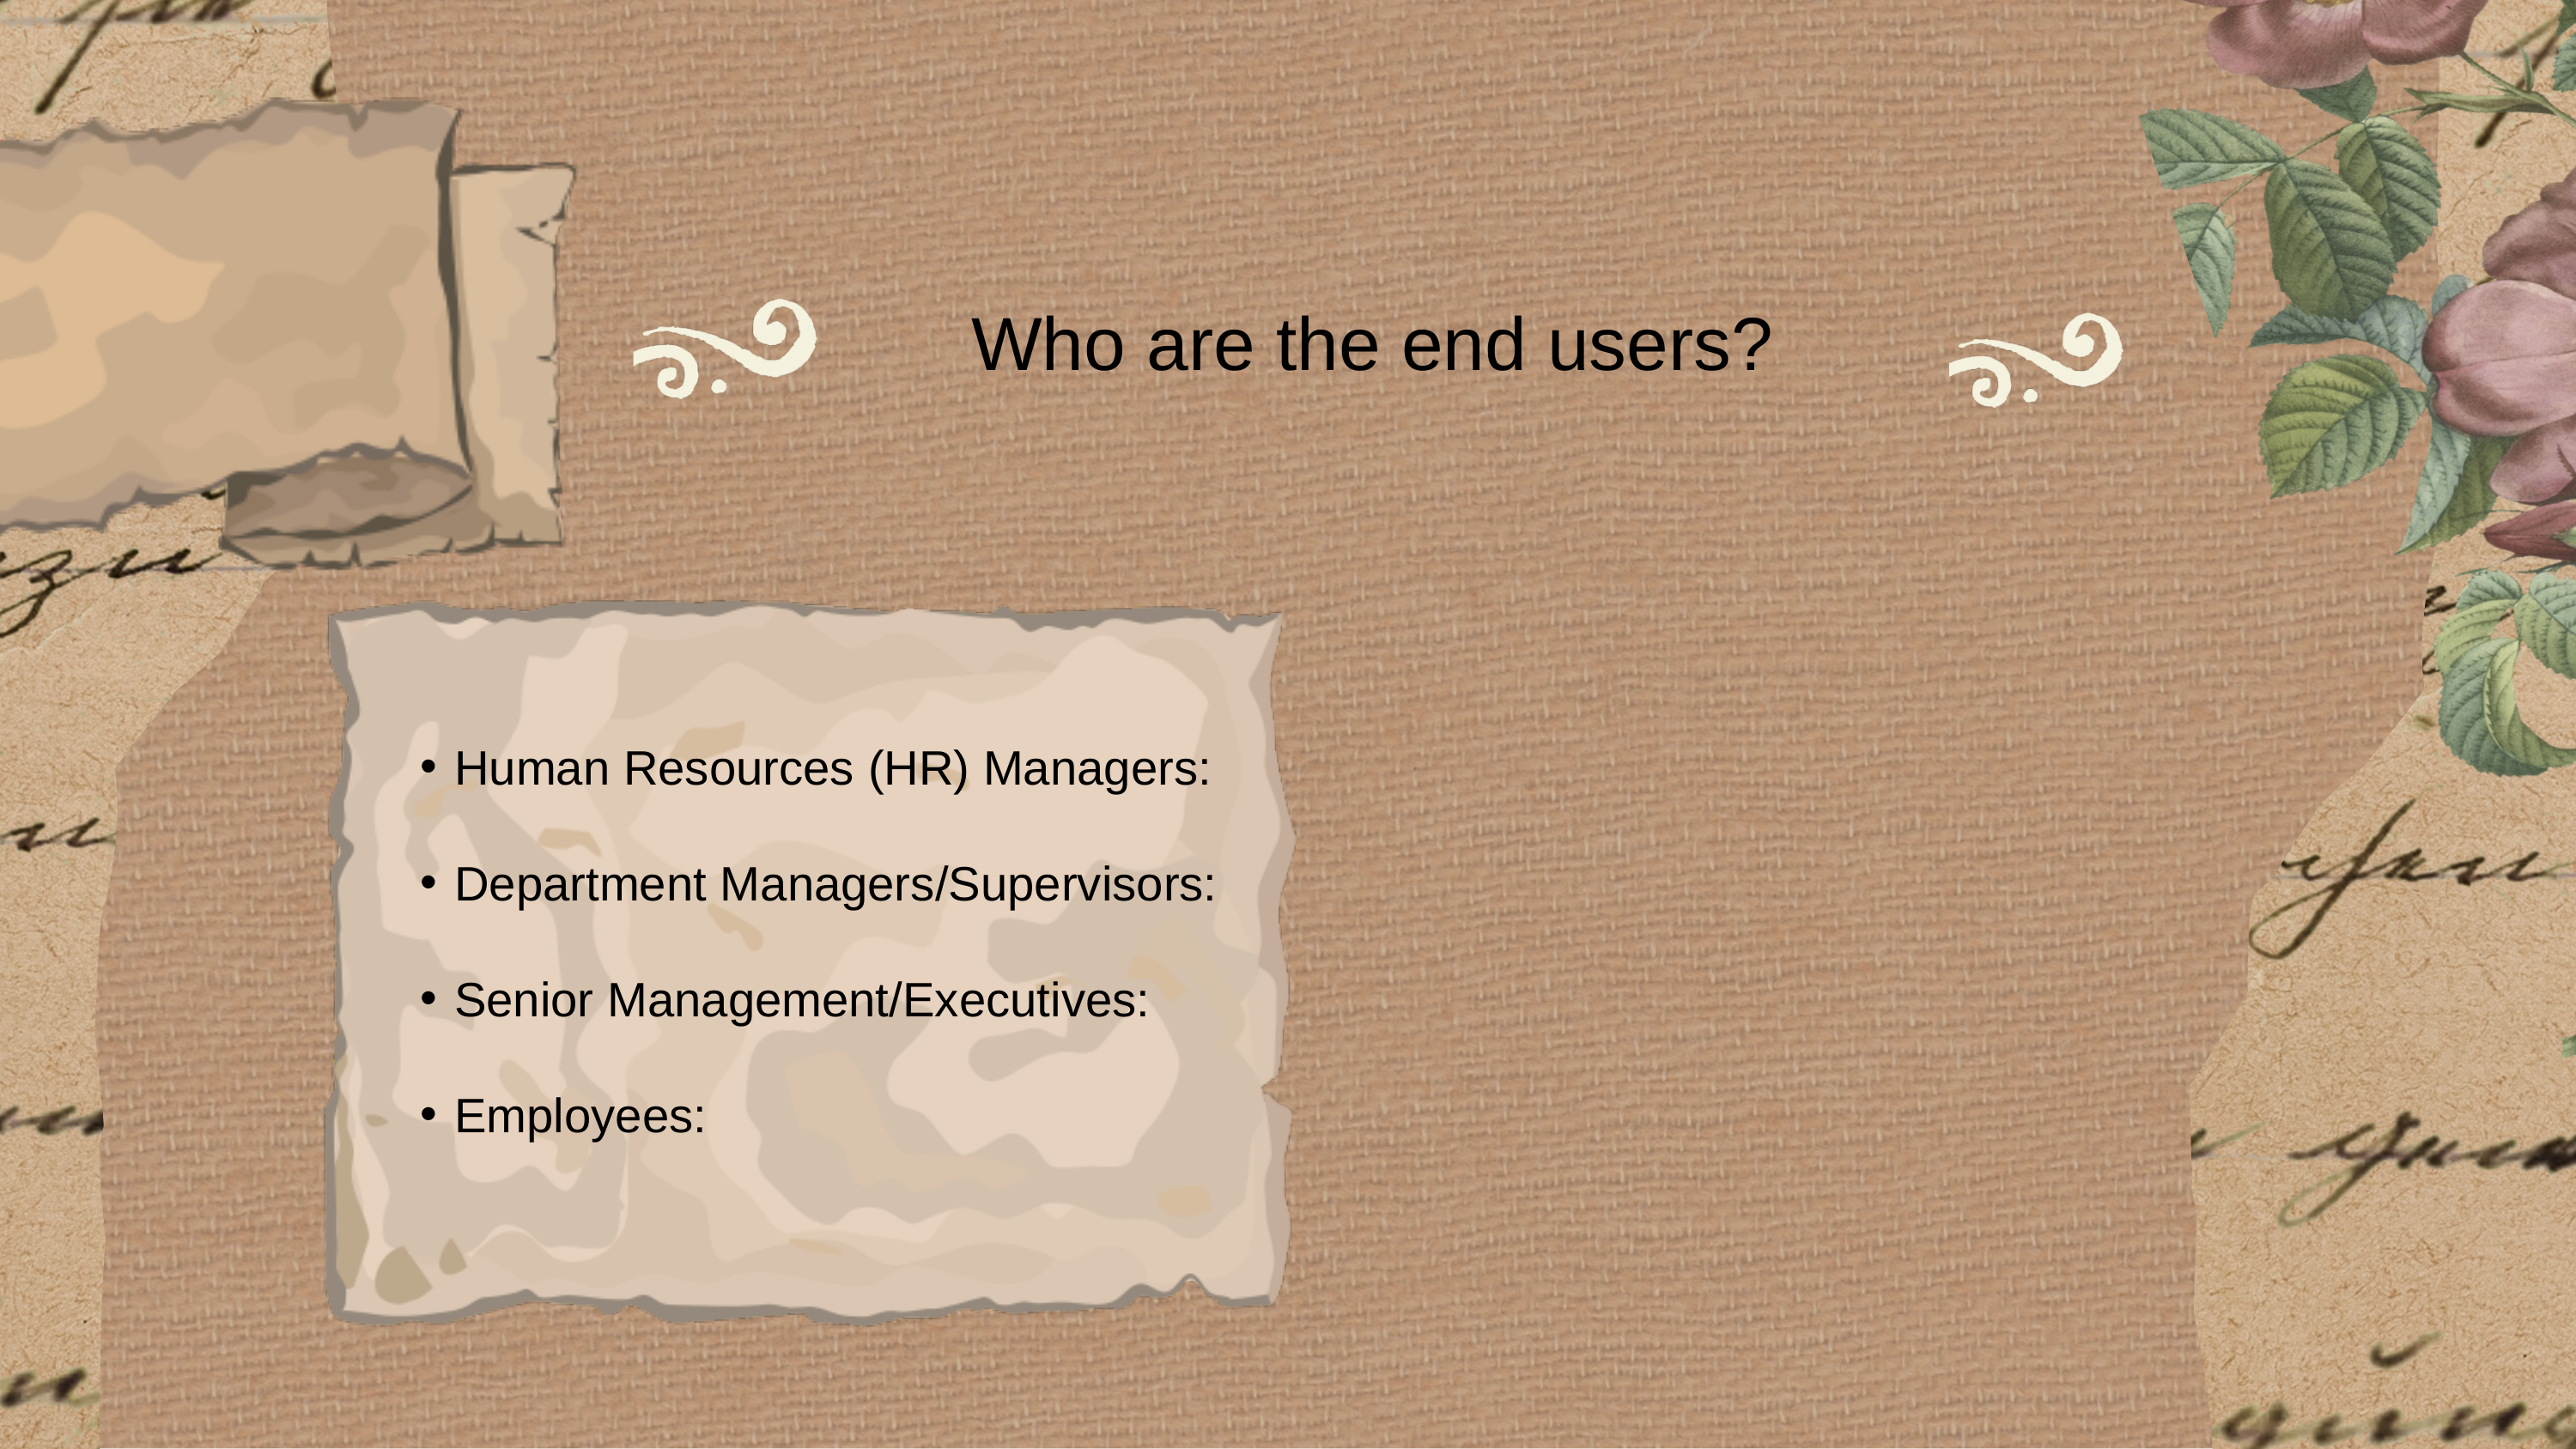

Who are the end users?

Human Resources (HR) Managers:

Department Managers/Supervisors:

Senior Management/Executives:

Employees: